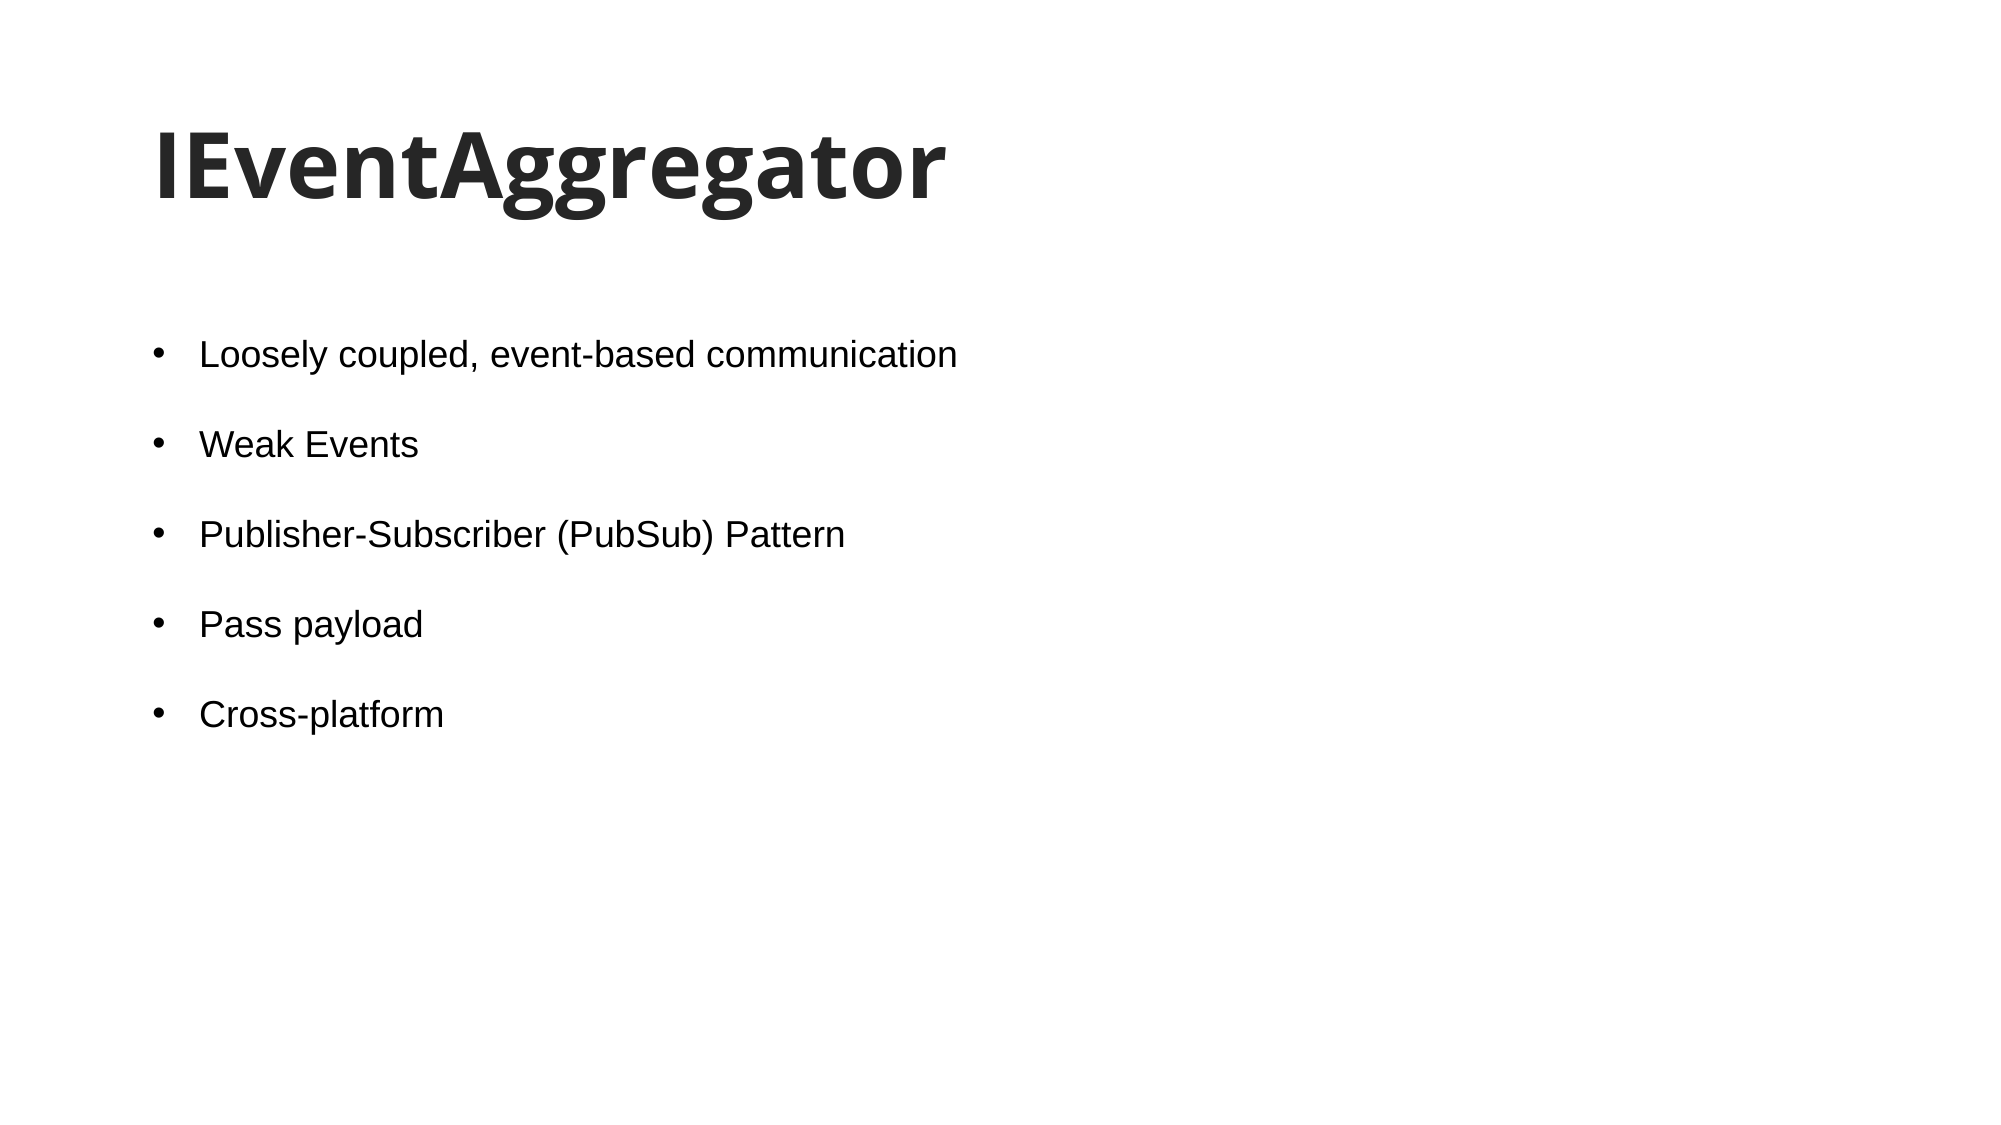

# IEventAggregator
Loosely coupled, event-based communication
Weak Events
Publisher-Subscriber (PubSub) Pattern
Pass payload
Cross-platform